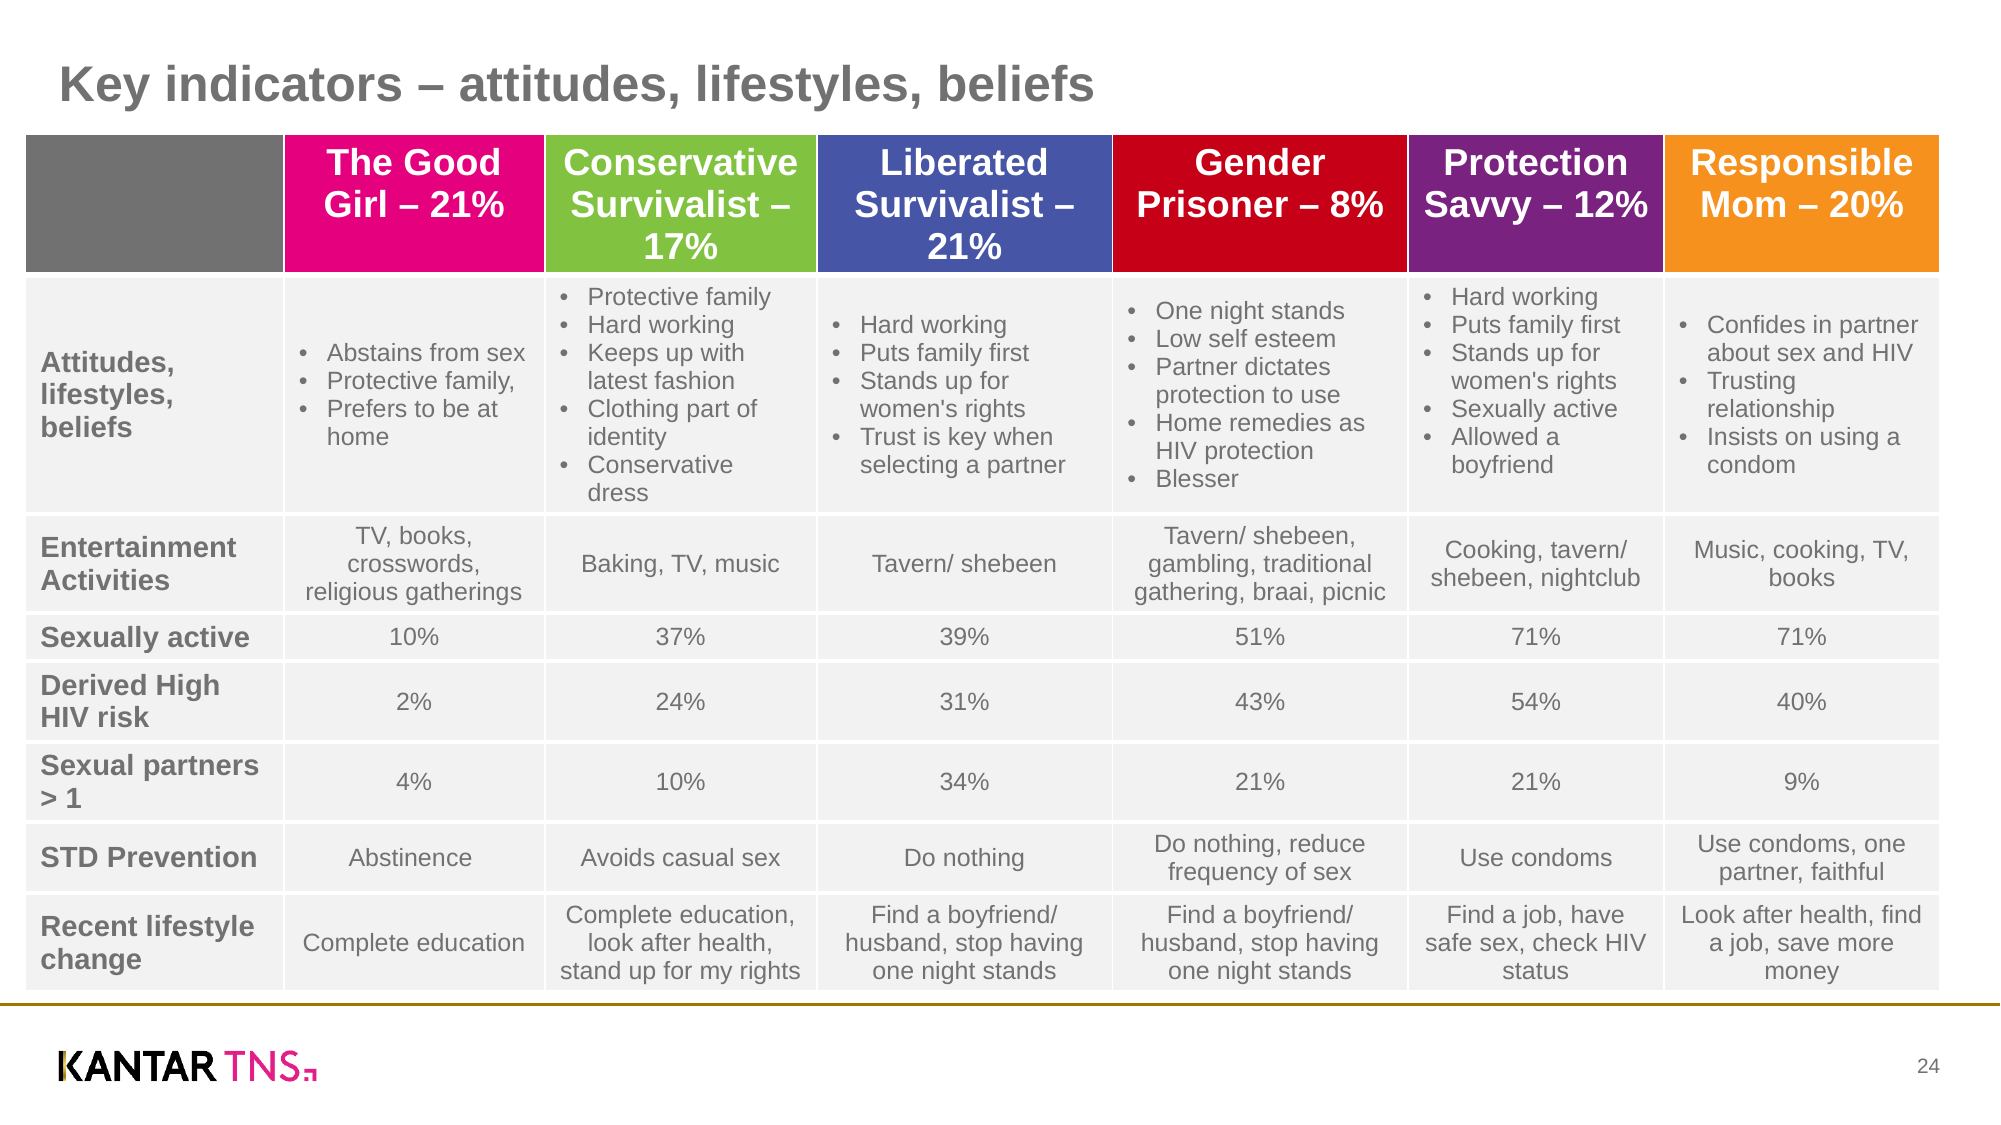

# Key indicators – attitudes, lifestyles, beliefs
|  | The Good Girl – 21% | Conservative Survivalist – 17% | Liberated Survivalist – 21% | Gender Prisoner – 8% | Protection Savvy – 12% | Responsible Mom – 20% |
| --- | --- | --- | --- | --- | --- | --- |
| Attitudes, lifestyles, beliefs | Abstains from sex Protective family, Prefers to be at home | Protective family Hard working Keeps up with latest fashion Clothing part of identity Conservative dress | Hard working Puts family first Stands up for women's rights Trust is key when selecting a partner | One night stands Low self esteem Partner dictates protection to use Home remedies as HIV protection Blesser | Hard working Puts family first Stands up for women's rights Sexually active Allowed a boyfriend | Confides in partner about sex and HIV Trusting relationship Insists on using a condom |
| Entertainment Activities | TV, books, crosswords, religious gatherings | Baking, TV, music | Tavern/ shebeen | Tavern/ shebeen, gambling, traditional gathering, braai, picnic | Cooking, tavern/ shebeen, nightclub | Music, cooking, TV, books |
| Sexually active | 10% | 37% | 39% | 51% | 71% | 71% |
| Derived High HIV risk | 2% | 24% | 31% | 43% | 54% | 40% |
| Sexual partners > 1 | 4% | 10% | 34% | 21% | 21% | 9% |
| STD Prevention | Abstinence | Avoids casual sex | Do nothing | Do nothing, reduce frequency of sex | Use condoms | Use condoms, one partner, faithful |
| Recent lifestyle change | Complete education | Complete education, look after health, stand up for my rights | Find a boyfriend/ husband, stop having one night stands | Find a boyfriend/ husband, stop having one night stands | Find a job, have safe sex, check HIV status | Look after health, find a job, save more money |
24